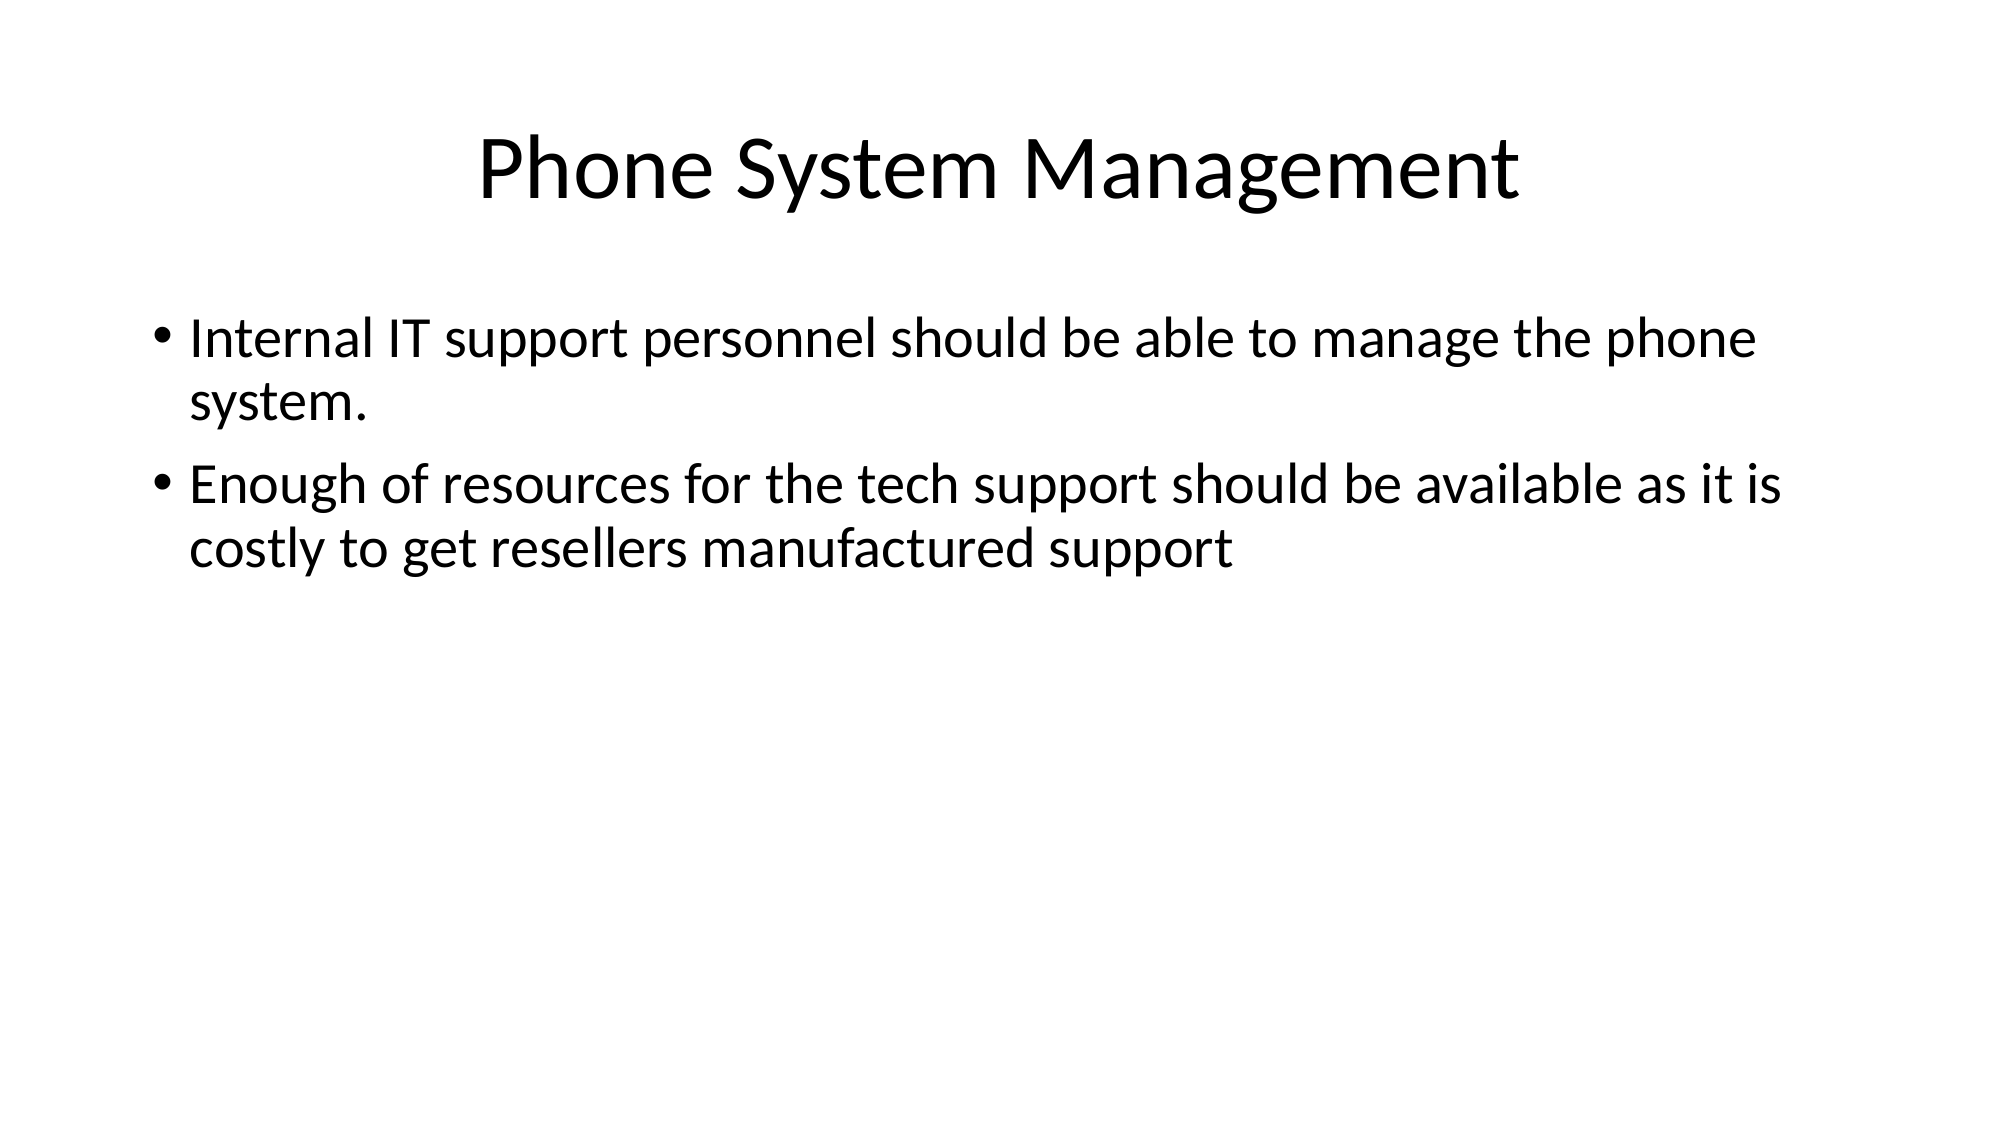

# Phone System Management
Internal IT support personnel should be able to manage the phone system.
Enough of resources for the tech support should be available as it is costly to get resellers manufactured support